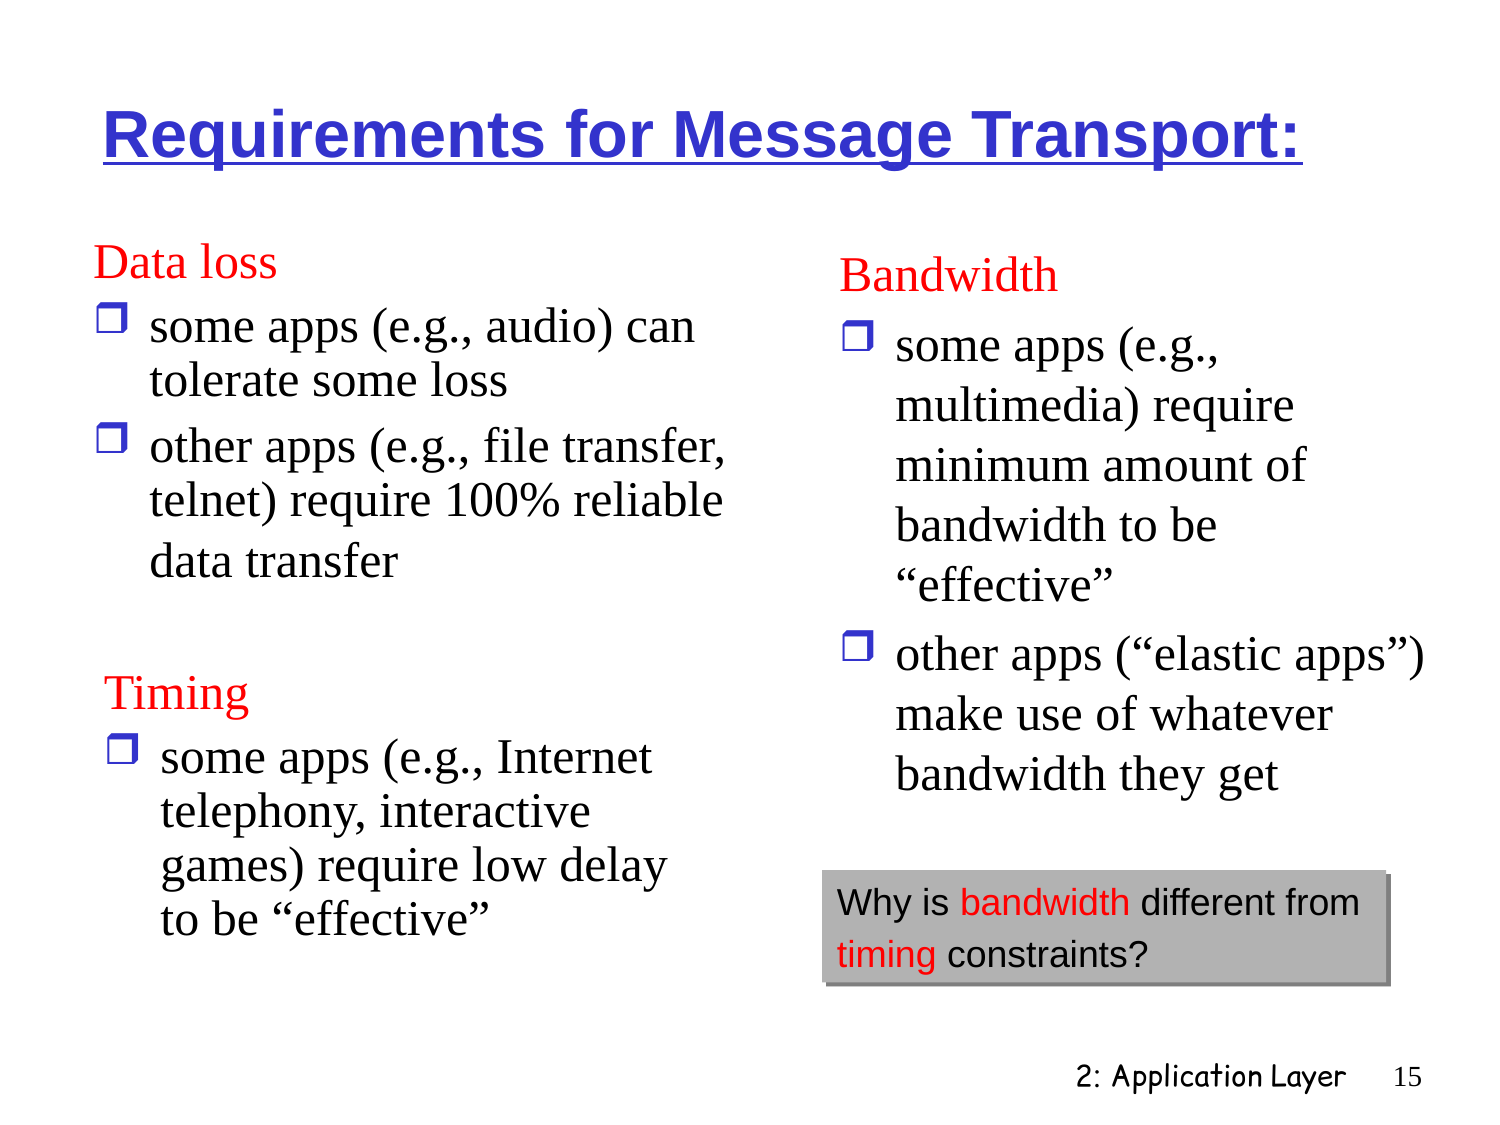

# Requirements for Message Transport:
Data loss
some apps (e.g., audio) can tolerate some loss
other apps (e.g., file transfer, telnet) require 100% reliable data transfer
Bandwidth
some apps (e.g., multimedia) require minimum amount of bandwidth to be “effective”
other apps (“elastic apps”) make use of whatever bandwidth they get
Timing
some apps (e.g., Internet telephony, interactive games) require low delay to be “effective”
Why is bandwidth different from
timing constraints?
2: Application Layer
15